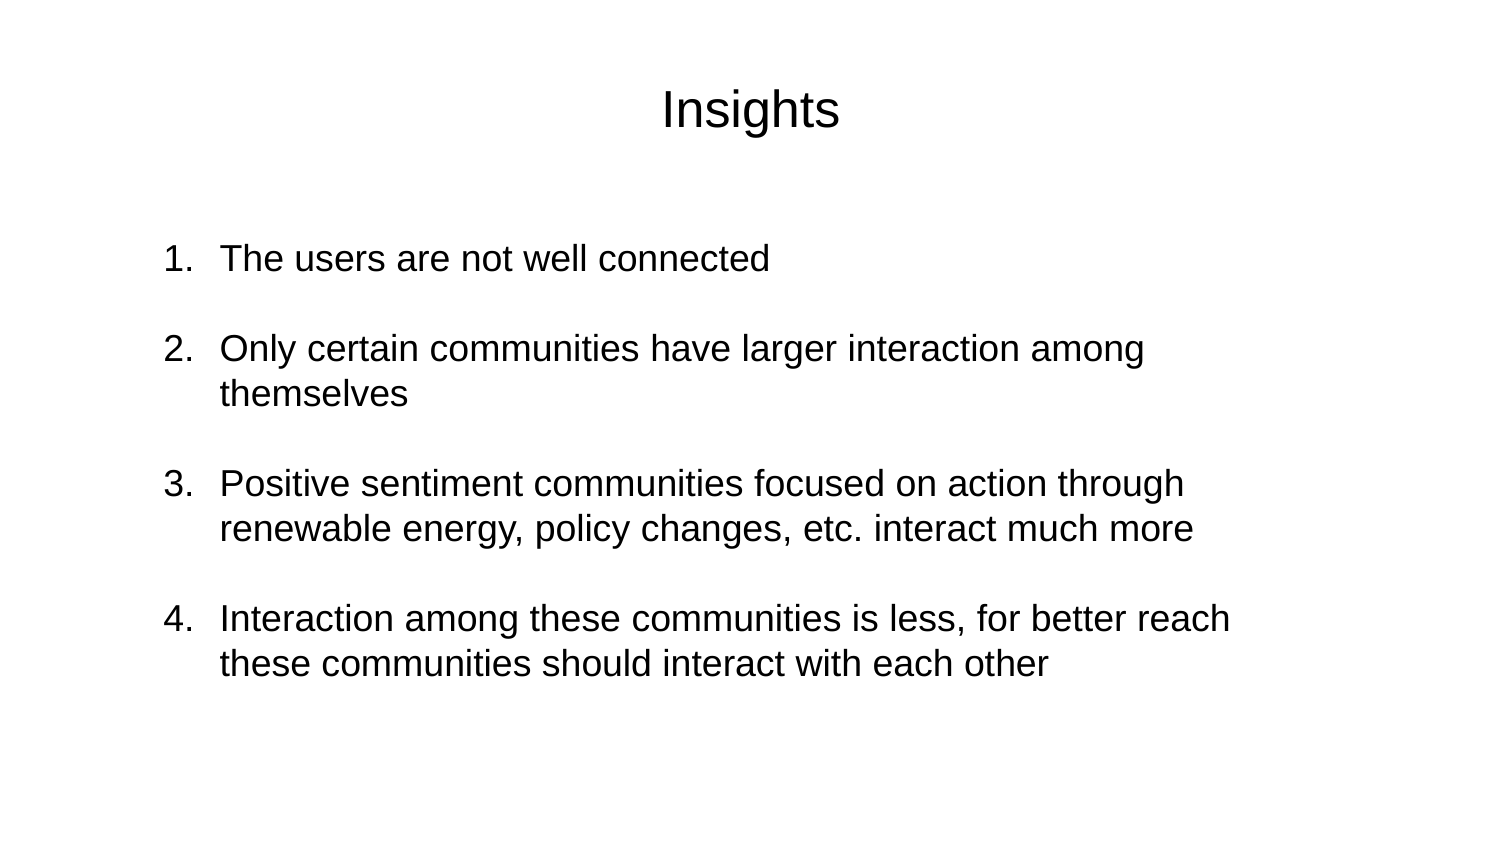

# Insights
The users are not well connected

Only certain communities have larger interaction among themselves

Positive sentiment communities focused on action through renewable energy, policy changes, etc. interact much more

Interaction among these communities is less, for better reach these communities should interact with each other